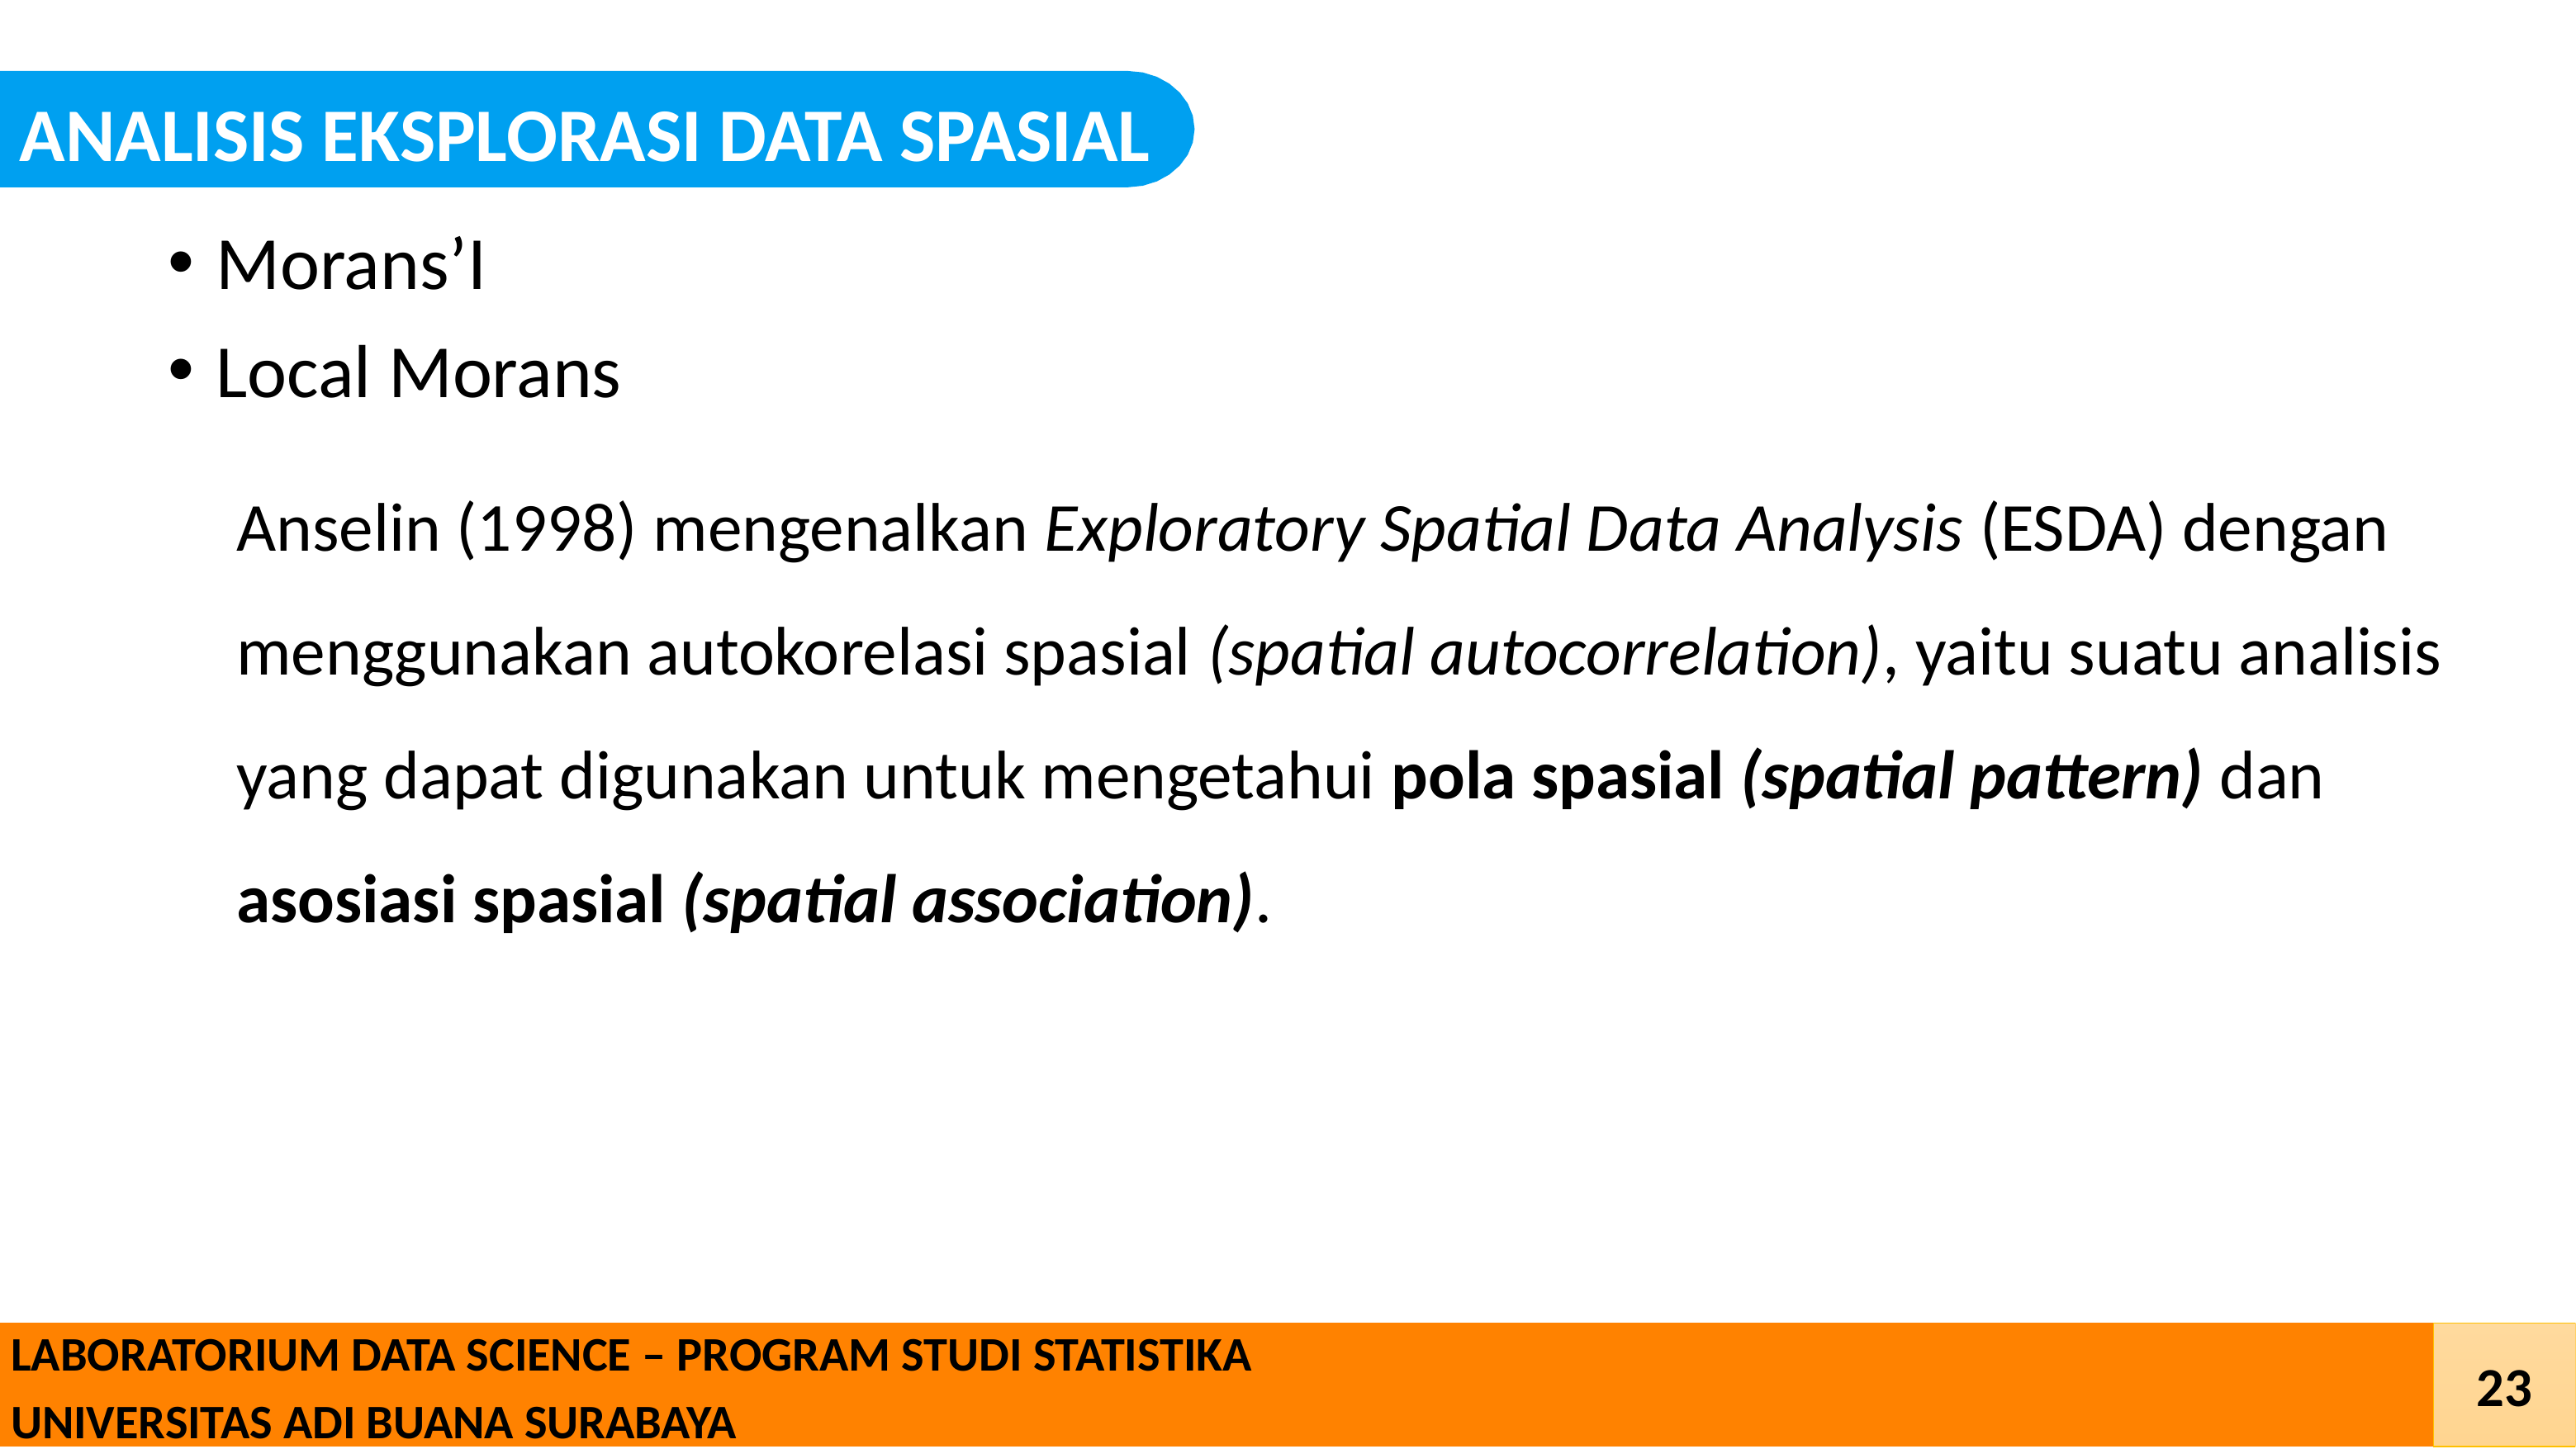

ANALISIS EKSPLORASI DATA SPASIAL
Morans’I
Local Morans
Anselin (1998) mengenalkan Exploratory Spatial Data Analysis (ESDA) dengan menggunakan autokorelasi spasial (spatial autocorrelation), yaitu suatu analisis yang dapat digunakan untuk mengetahui pola spasial (spatial pattern) dan asosiasi spasial (spatial association).
 LABORATORIUM DATA SCIENCE – PROGRAM STUDI STATISTIKA
 UNIVERSITAS ADI BUANA SURABAYA
23